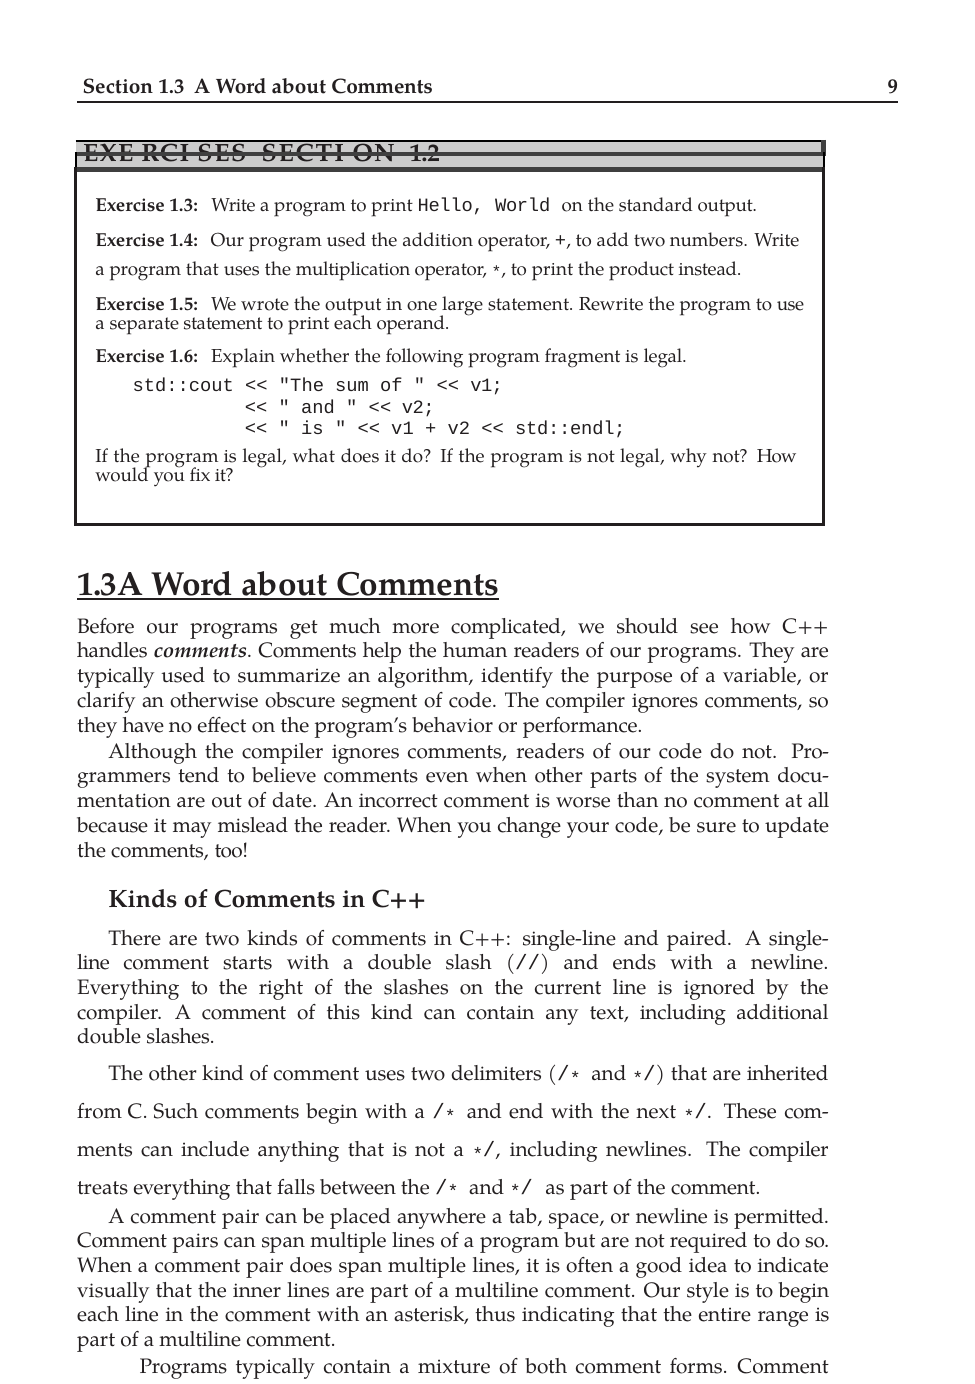

Section 1.3 A Word about Comments
9

|  |
| --- |
| Exe rci ses Secti on 1.2 |
| Exercise 1.3: Write a program to print Hello, World on the standard output. Exercise 1.4: Our program used the addition operator, +, to add two numbers. Write a program that uses the multiplication operator, \*, to print the product instead. Exercise 1.5: We wrote the output in one large statement. Rewrite the program to use a separate statement to print each operand. Exercise 1.6: Explain whether the following program fragment is legal. std::cout << "The sum of " << v1; << " and " << v2; << " is " << v1 + v2 << std::endl; If the program is legal, what does it do? If the program is not legal, why not? How would you fix it? |
1.3	A Word about Comments
Before our programs get much more complicated, we should see how C++ handles comments. Comments help the human readers of our programs. They are typically used to summarize an algorithm, identify the purpose of a variable, or clarify an otherwise obscure segment of code. The compiler ignores comments, so they have no effect on the program’s behavior or performance.
Although the compiler ignores comments, readers of our code do not. Pro- grammers tend to believe comments even when other parts of the system docu- mentation are out of date. An incorrect comment is worse than no comment at all because it may mislead the reader. When you change your code, be sure to update the comments, too!
Kinds of Comments in C++
There are two kinds of comments in C++: single-line and paired. A single-line comment starts with a double slash (//) and ends with a newline. Everything to the right of the slashes on the current line is ignored by the compiler. A comment of this kind can contain any text, including additional double slashes.
The other kind of comment uses two delimiters (/* and */) that are inherited from C. Such comments begin with a /* and end with the next */. These com- ments can include anything that is not a */, including newlines. The compiler treats everything that falls between the /* and */ as part of the comment.
A comment pair can be placed anywhere a tab, space, or newline is permitted. Comment pairs can span multiple lines of a program but are not required to do so. When a comment pair does span multiple lines, it is often a good idea to indicate visually that the inner lines are part of a multiline comment. Our style is to begin each line in the comment with an asterisk, thus indicating that the entire range is part of a multiline comment.
Programs typically contain a mixture of both comment forms. Comment pairs